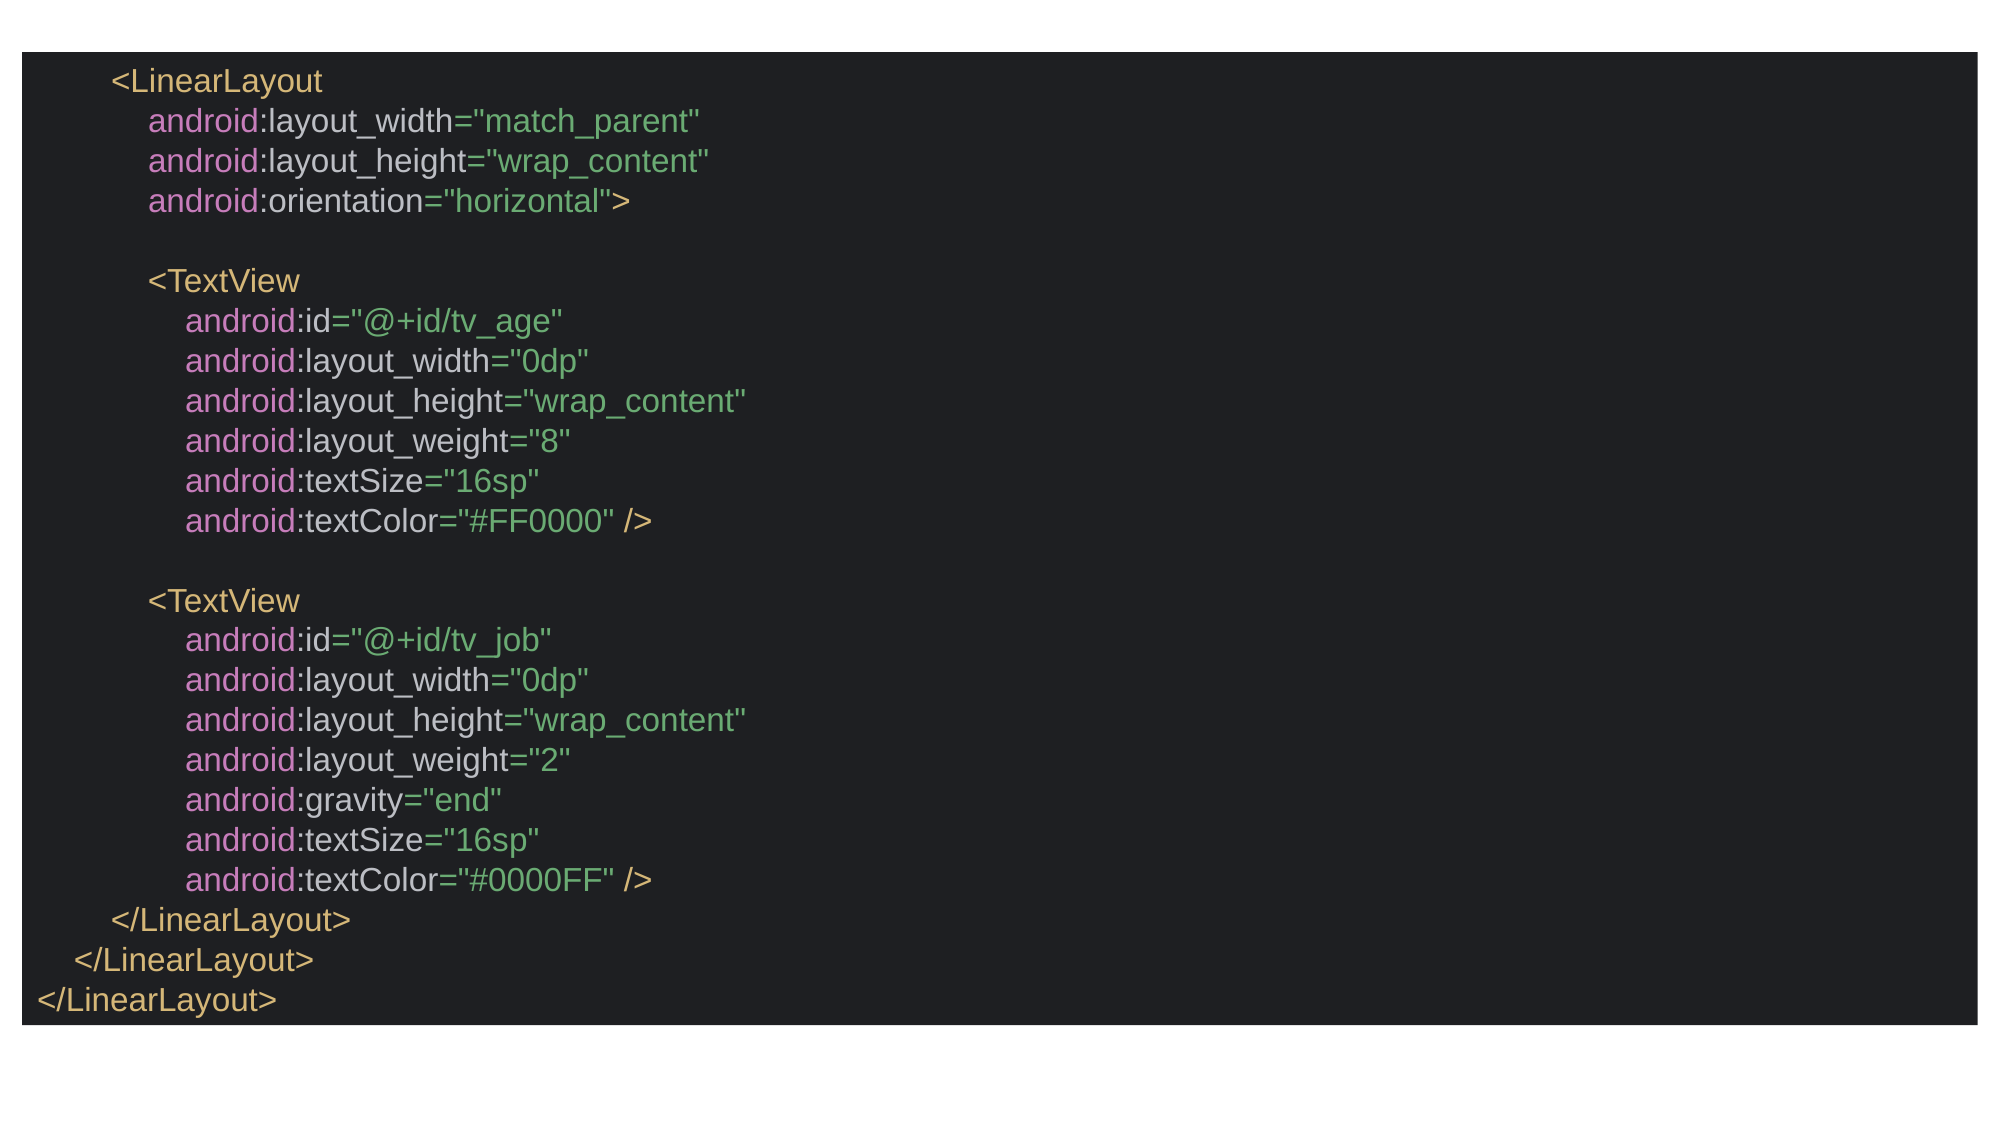

<LinearLayout
            android:layout_width="match_parent"
            android:layout_height="wrap_content"
            android:orientation="horizontal">
            <TextView
                android:id="@+id/tv_age"
                android:layout_width="0dp"
                android:layout_height="wrap_content"
                android:layout_weight="8"
                android:textSize="16sp"
                android:textColor="#FF0000" />
            <TextView
                android:id="@+id/tv_job"
                android:layout_width="0dp"
                android:layout_height="wrap_content"
                android:layout_weight="2"
                android:gravity="end"
                android:textSize="16sp"
                android:textColor="#0000FF" />
        </LinearLayout>
    </LinearLayout>
</LinearLayout>